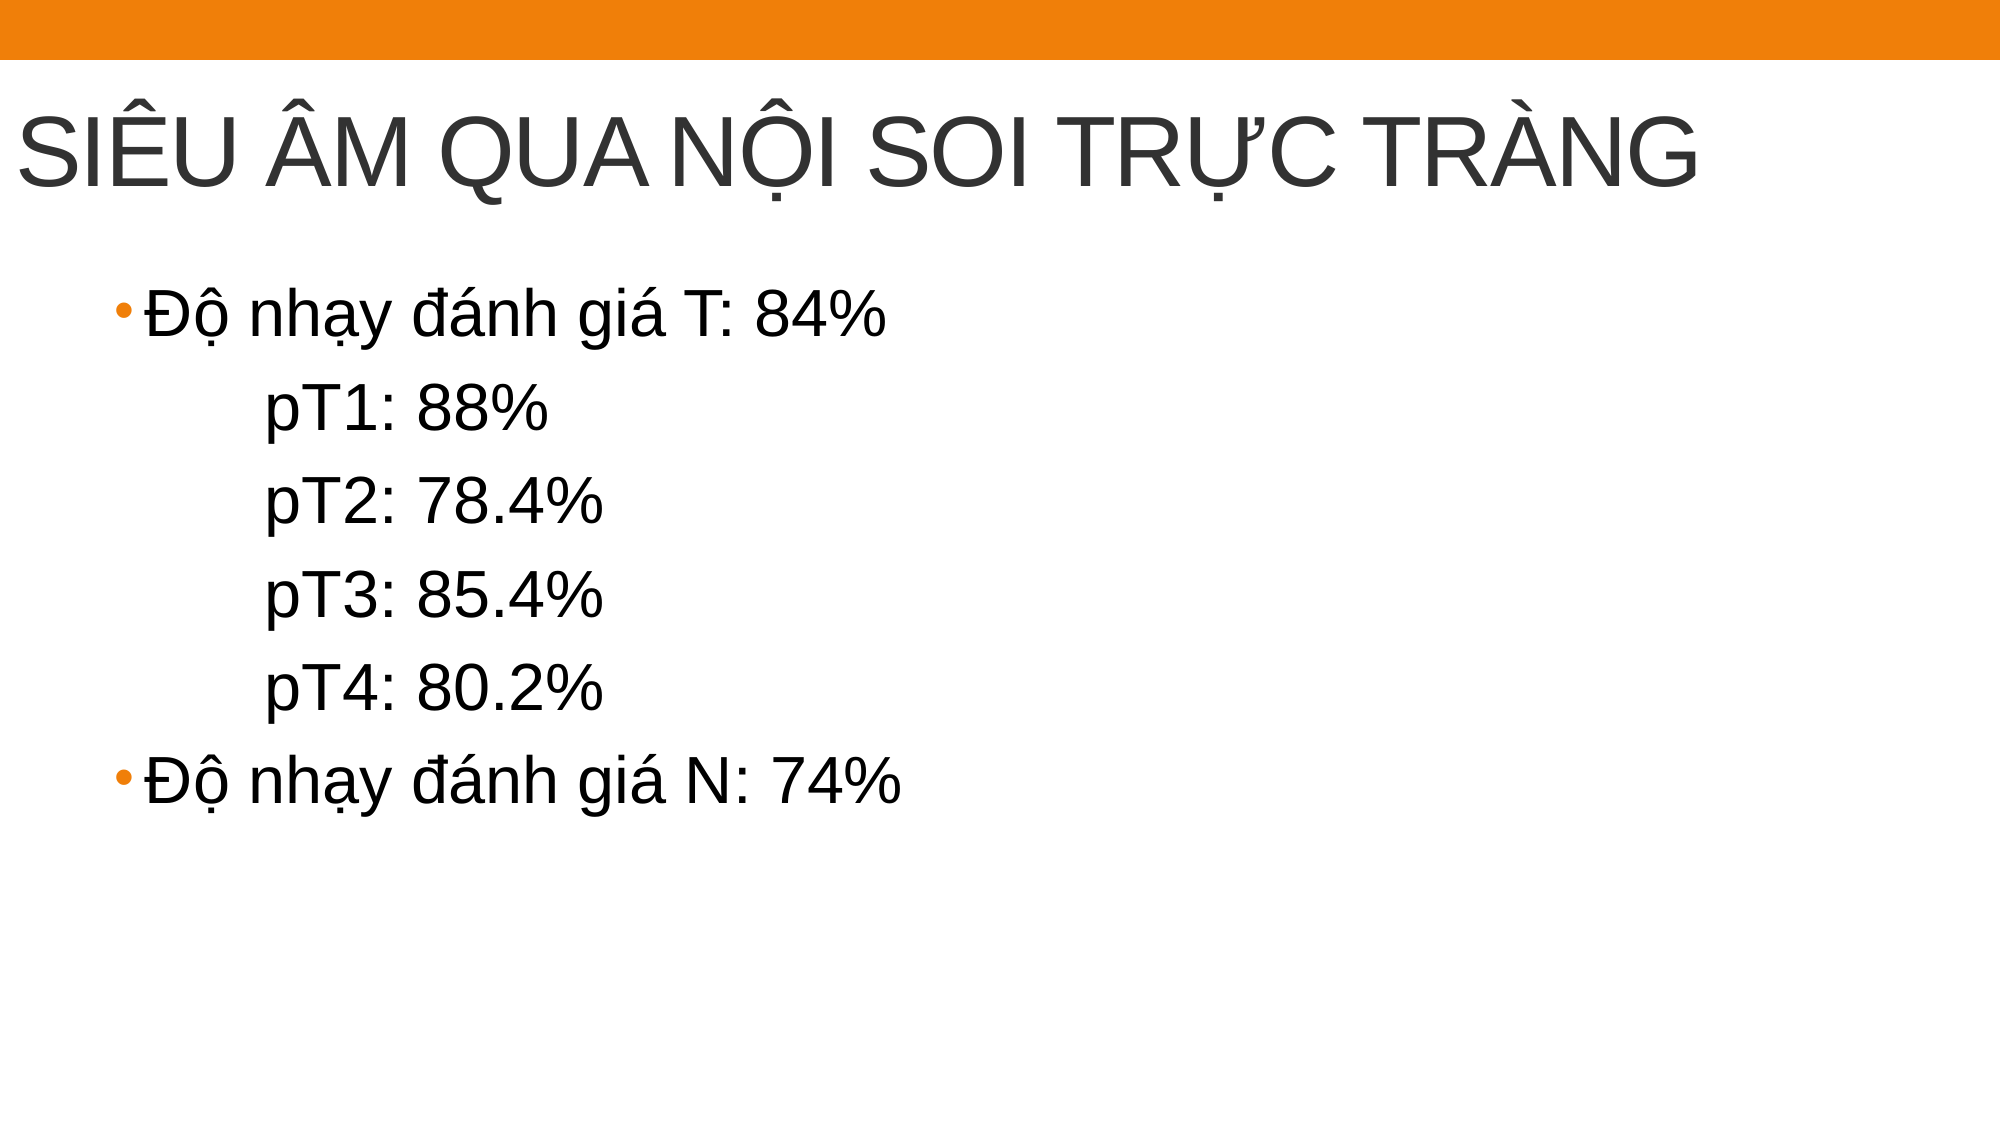

# SIÊU ÂM QUA NỘI SOI TRỰC TRÀNG
Độ nhạy đánh giá T: 84%
	pT1: 88%
	pT2: 78.4%
	pT3: 85.4%
	pT4: 80.2%
Độ nhạy đánh giá N: 74%